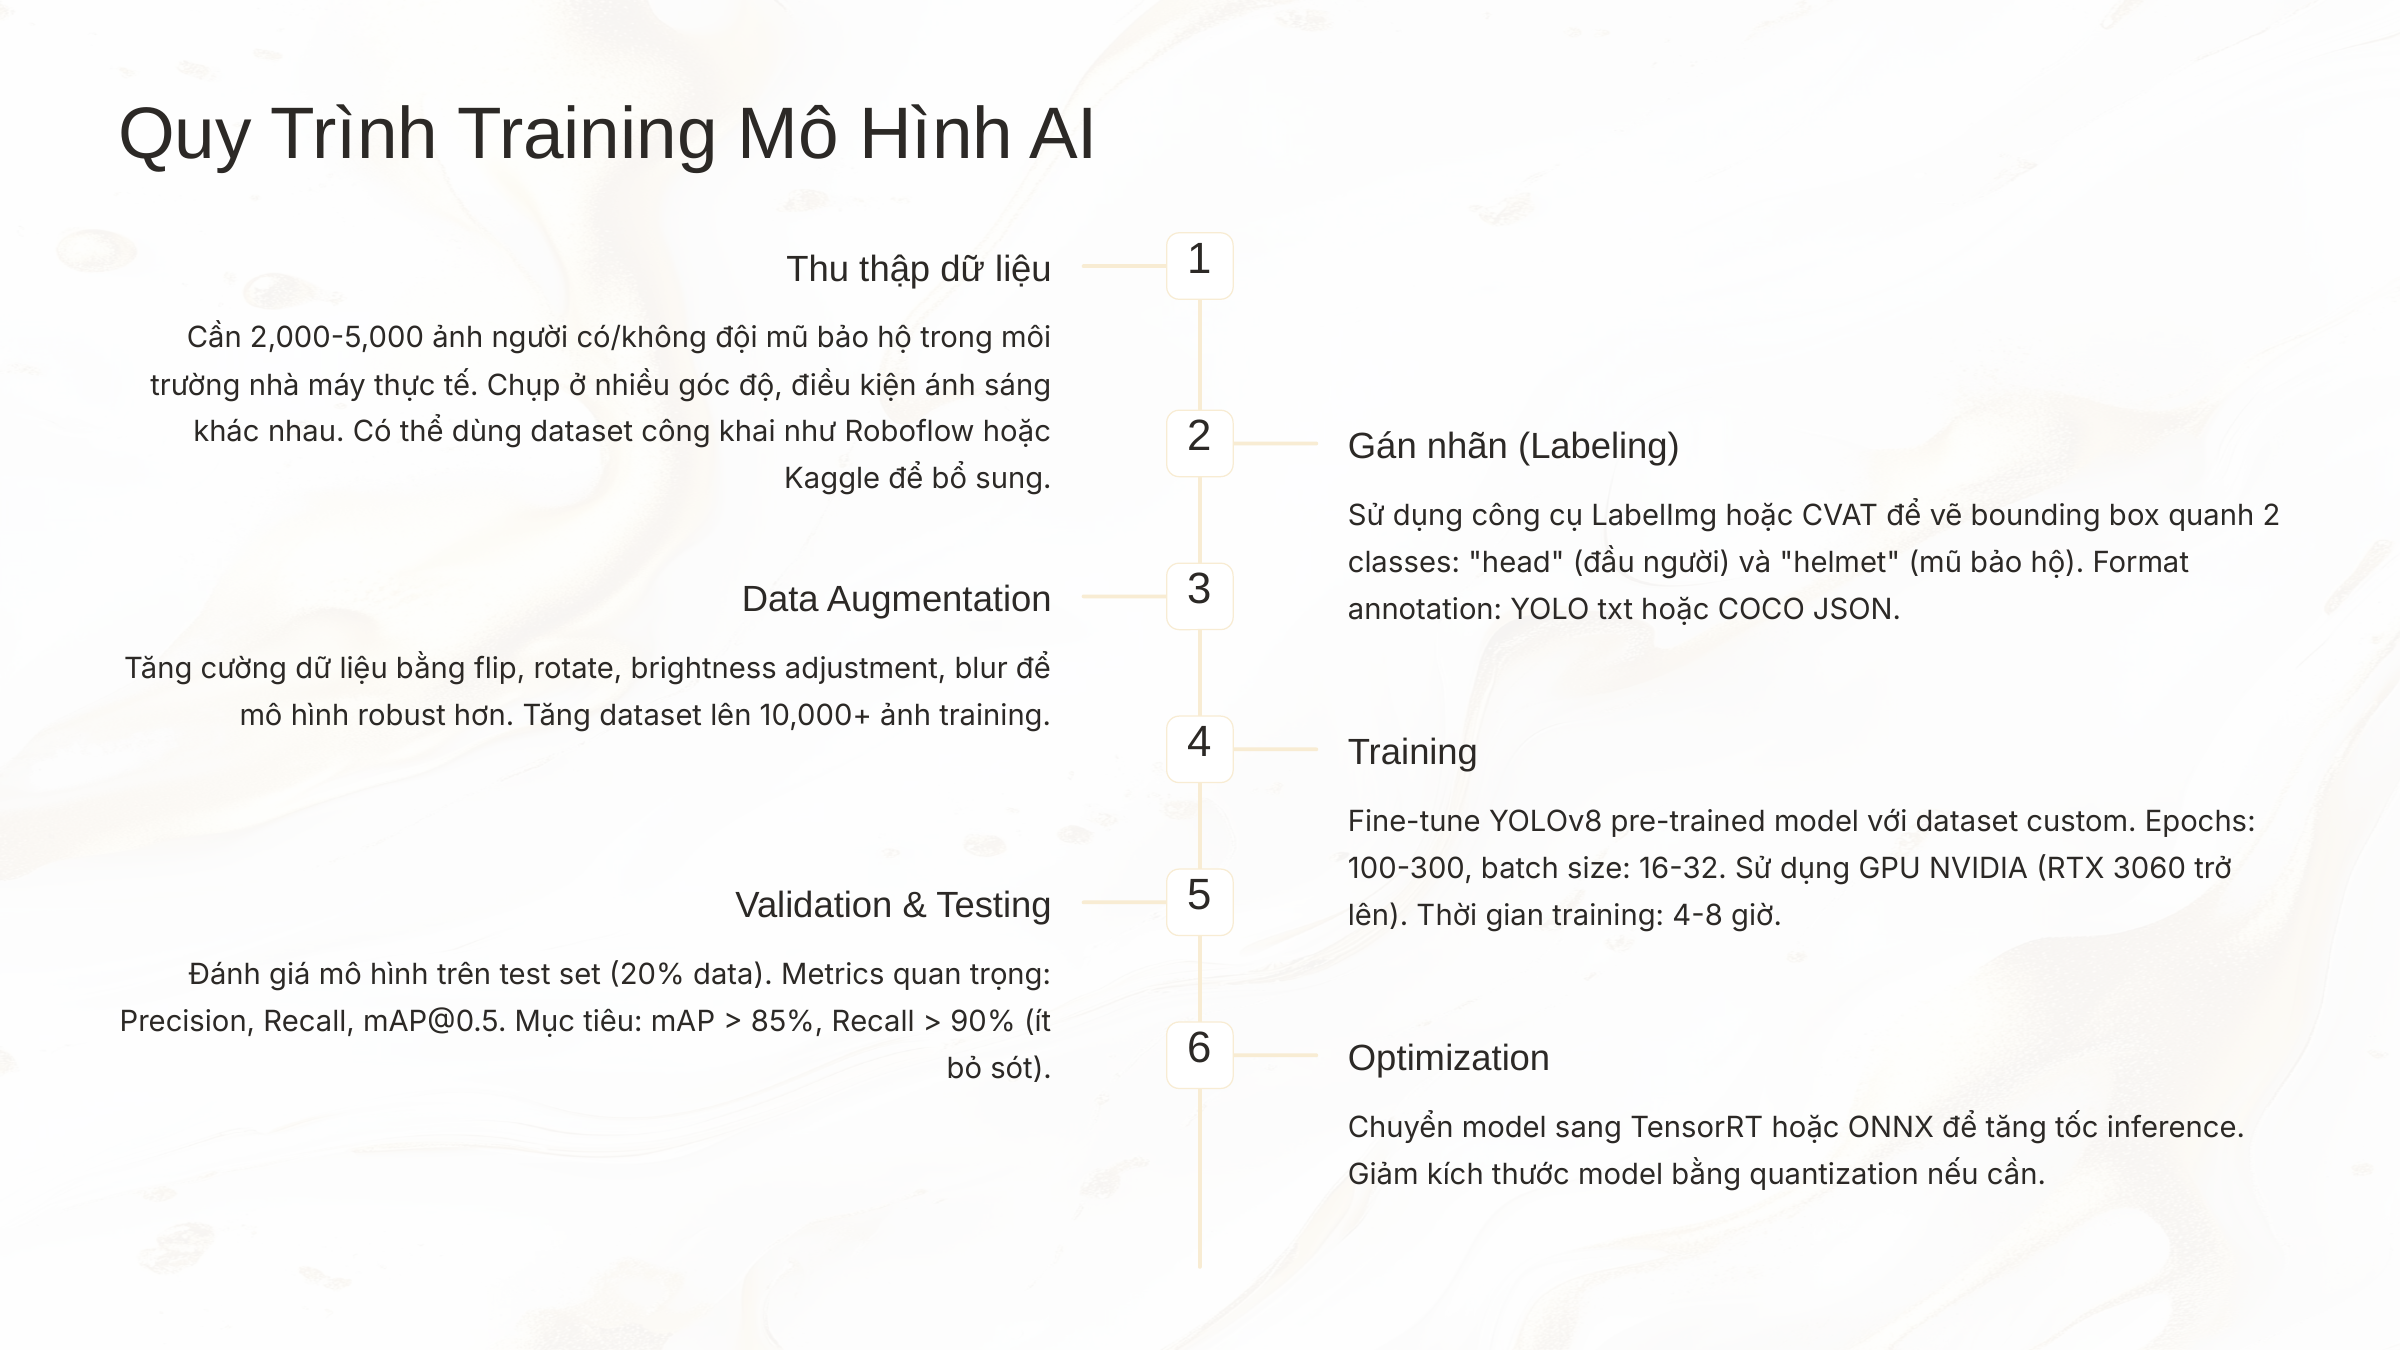

Quy Trình Training Mô Hình AI

1
Thu thập dữ liệu

Cần 2,000-5,000 ảnh người có/không đội mũ bảo hộ trong môi trường nhà máy thực tế. Chụp ở nhiều góc độ, điều kiện ánh sáng khác nhau. Có thể dùng dataset công khai như Roboflow hoặc Kaggle để bổ sung.

2
Gán nhãn (Labeling)

Sử dụng công cụ LabelImg hoặc CVAT để vẽ bounding box quanh 2 classes: "head" (đầu người) và "helmet" (mũ bảo hộ). Format annotation: YOLO txt hoặc COCO JSON.

3
Data Augmentation

Tăng cường dữ liệu bằng flip, rotate, brightness adjustment, blur để mô hình robust hơn. Tăng dataset lên 10,000+ ảnh training.

4
Training

Fine-tune YOLOv8 pre-trained model với dataset custom. Epochs: 100-300, batch size: 16-32. Sử dụng GPU NVIDIA (RTX 3060 trở lên). Thời gian training: 4-8 giờ.

5
Validation & Testing

Đánh giá mô hình trên test set (20% data). Metrics quan trọng: Precision, Recall, mAP@0.5. Mục tiêu: mAP > 85%, Recall > 90% (ít bỏ sót).

6
Optimization

Chuyển model sang TensorRT hoặc ONNX để tăng tốc inference. Giảm kích thước model bằng quantization nếu cần.